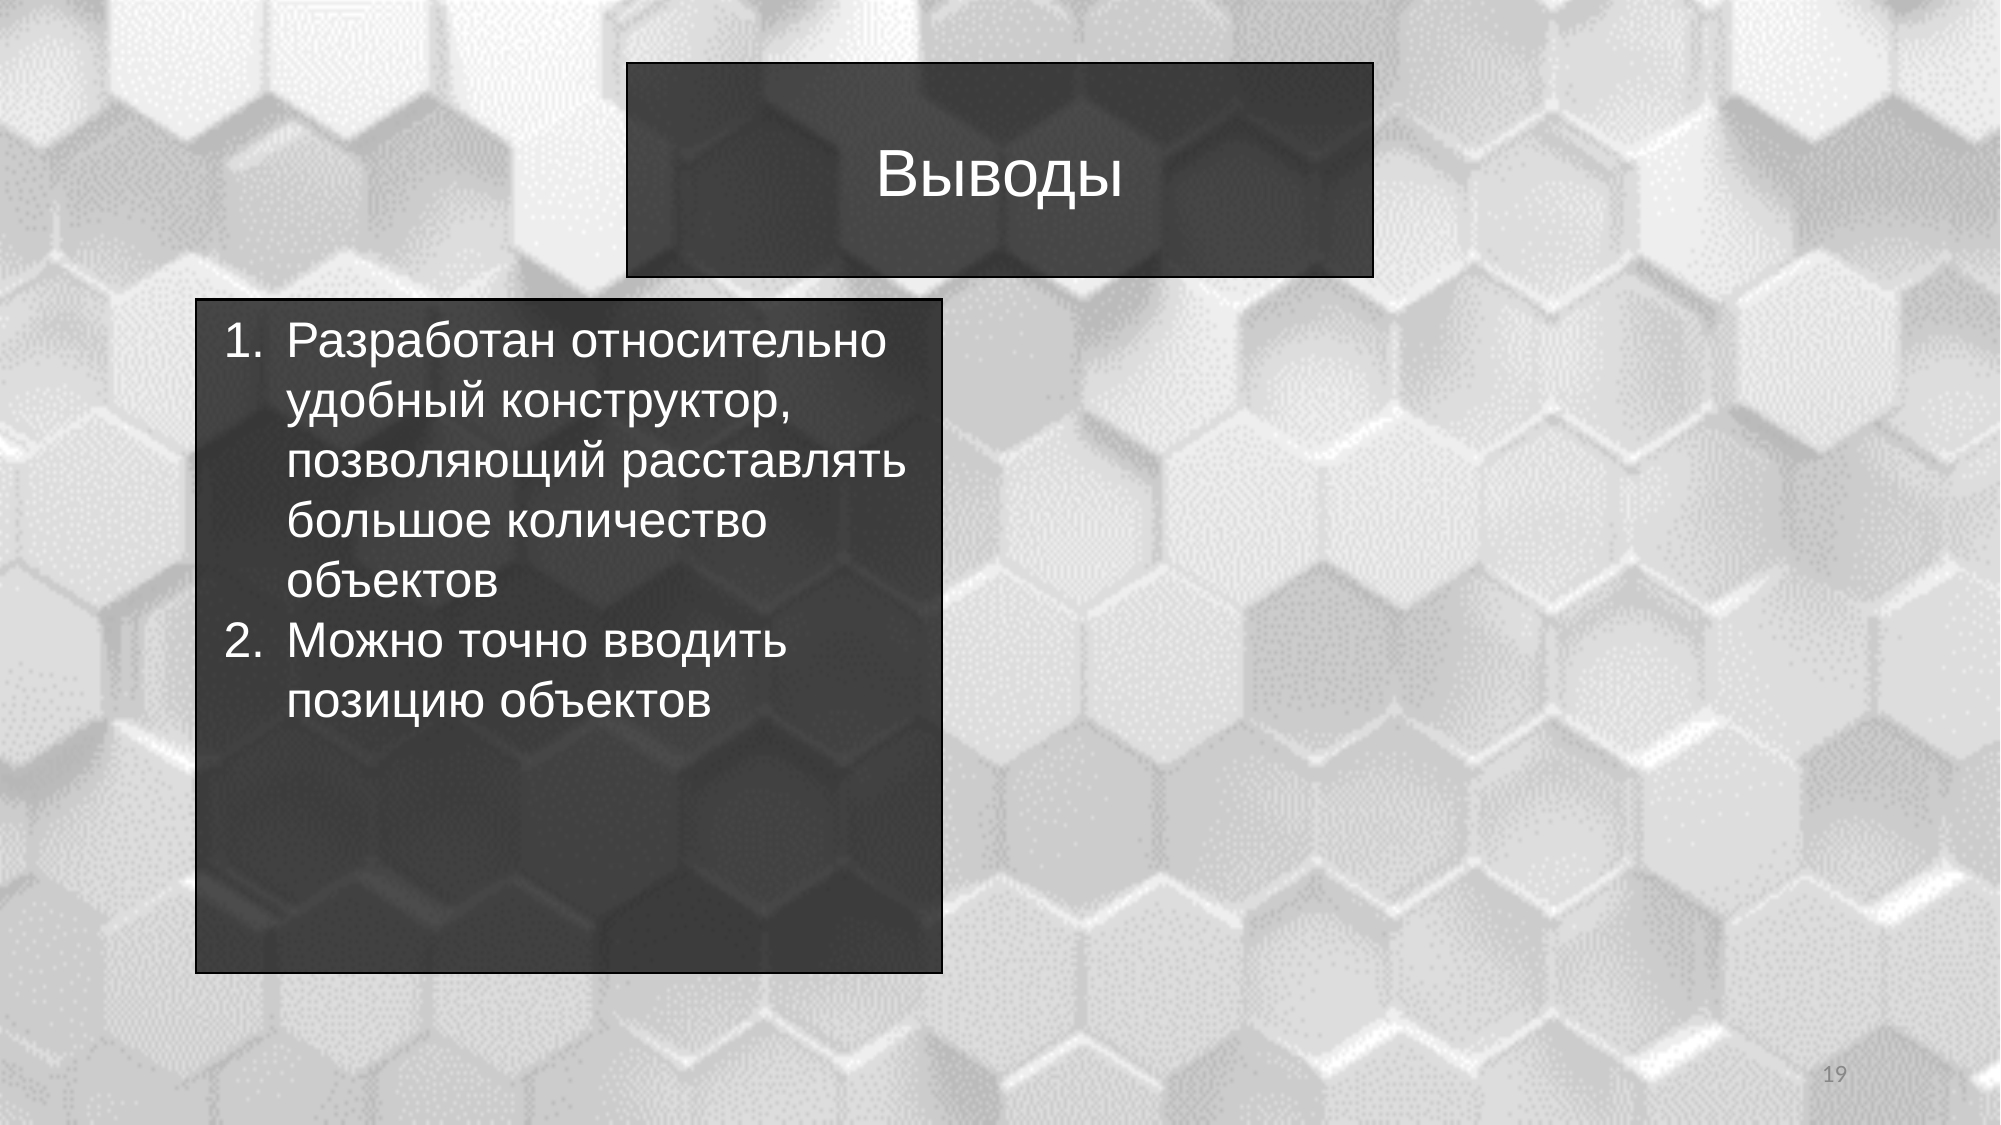

Выводы
Разработан относительно удобный конструктор, позволяющий расставлять большое количество объектов
Можно точно вводить позицию объектов

19